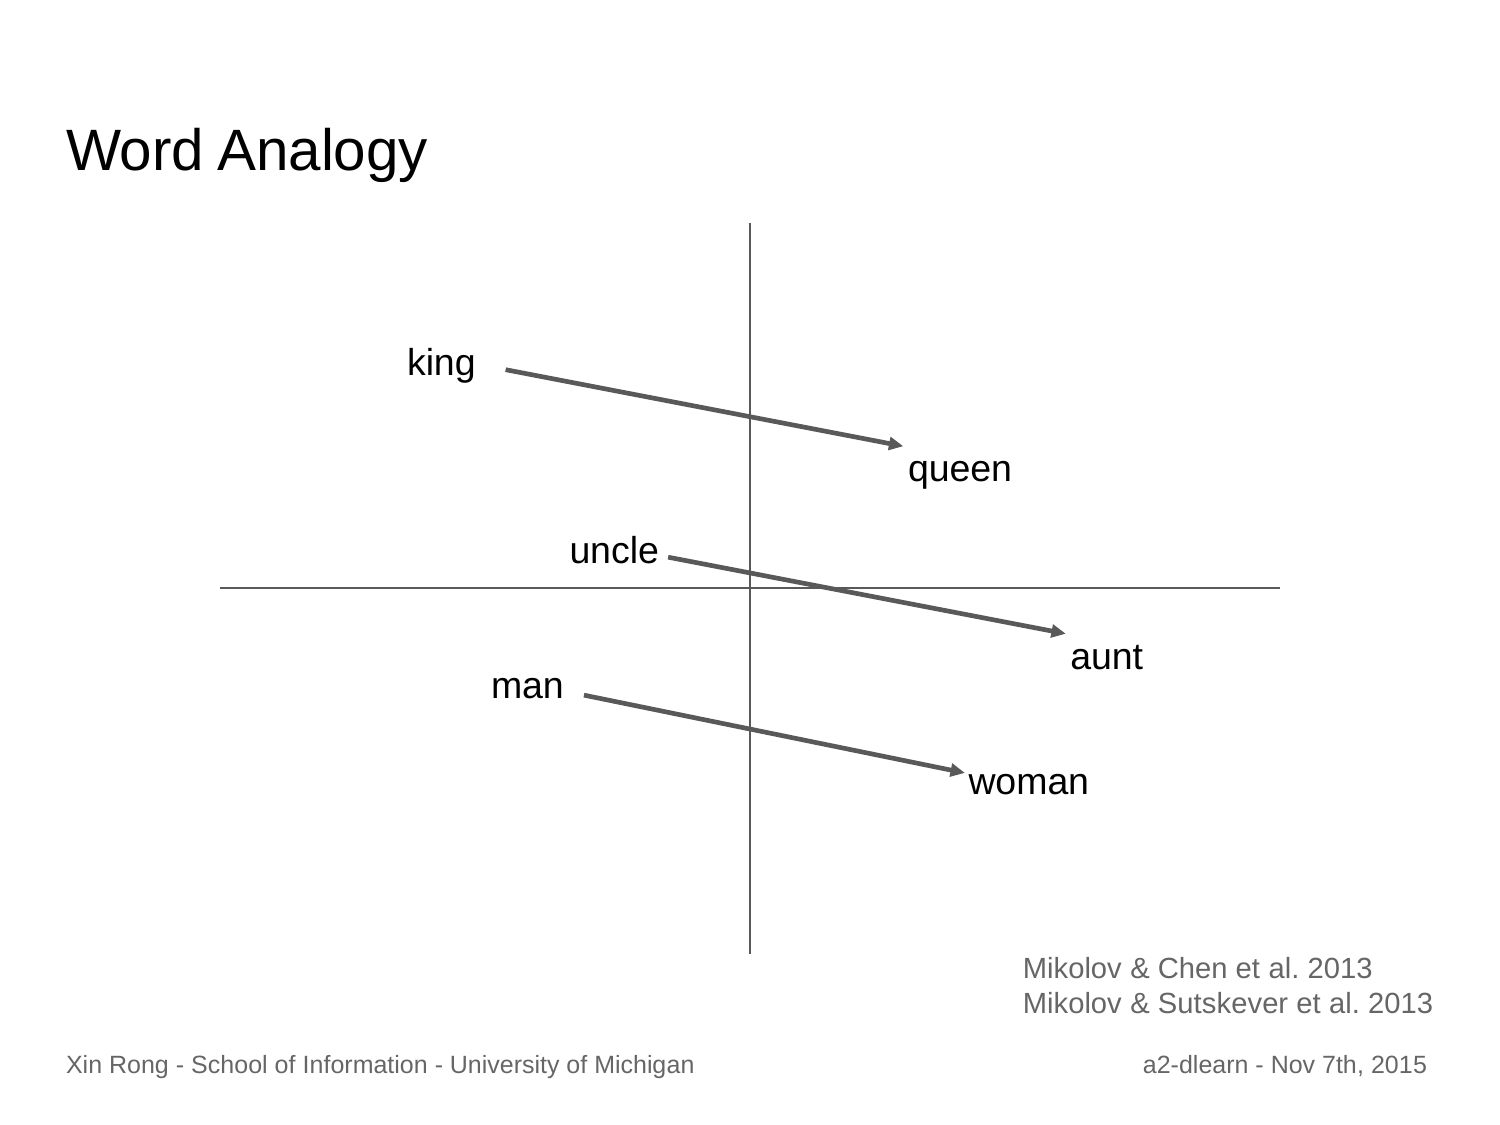

# Word Analogy
king
queen
uncle
aunt
man
woman
Mikolov & Chen et al. 2013
Mikolov & Sutskever et al. 2013